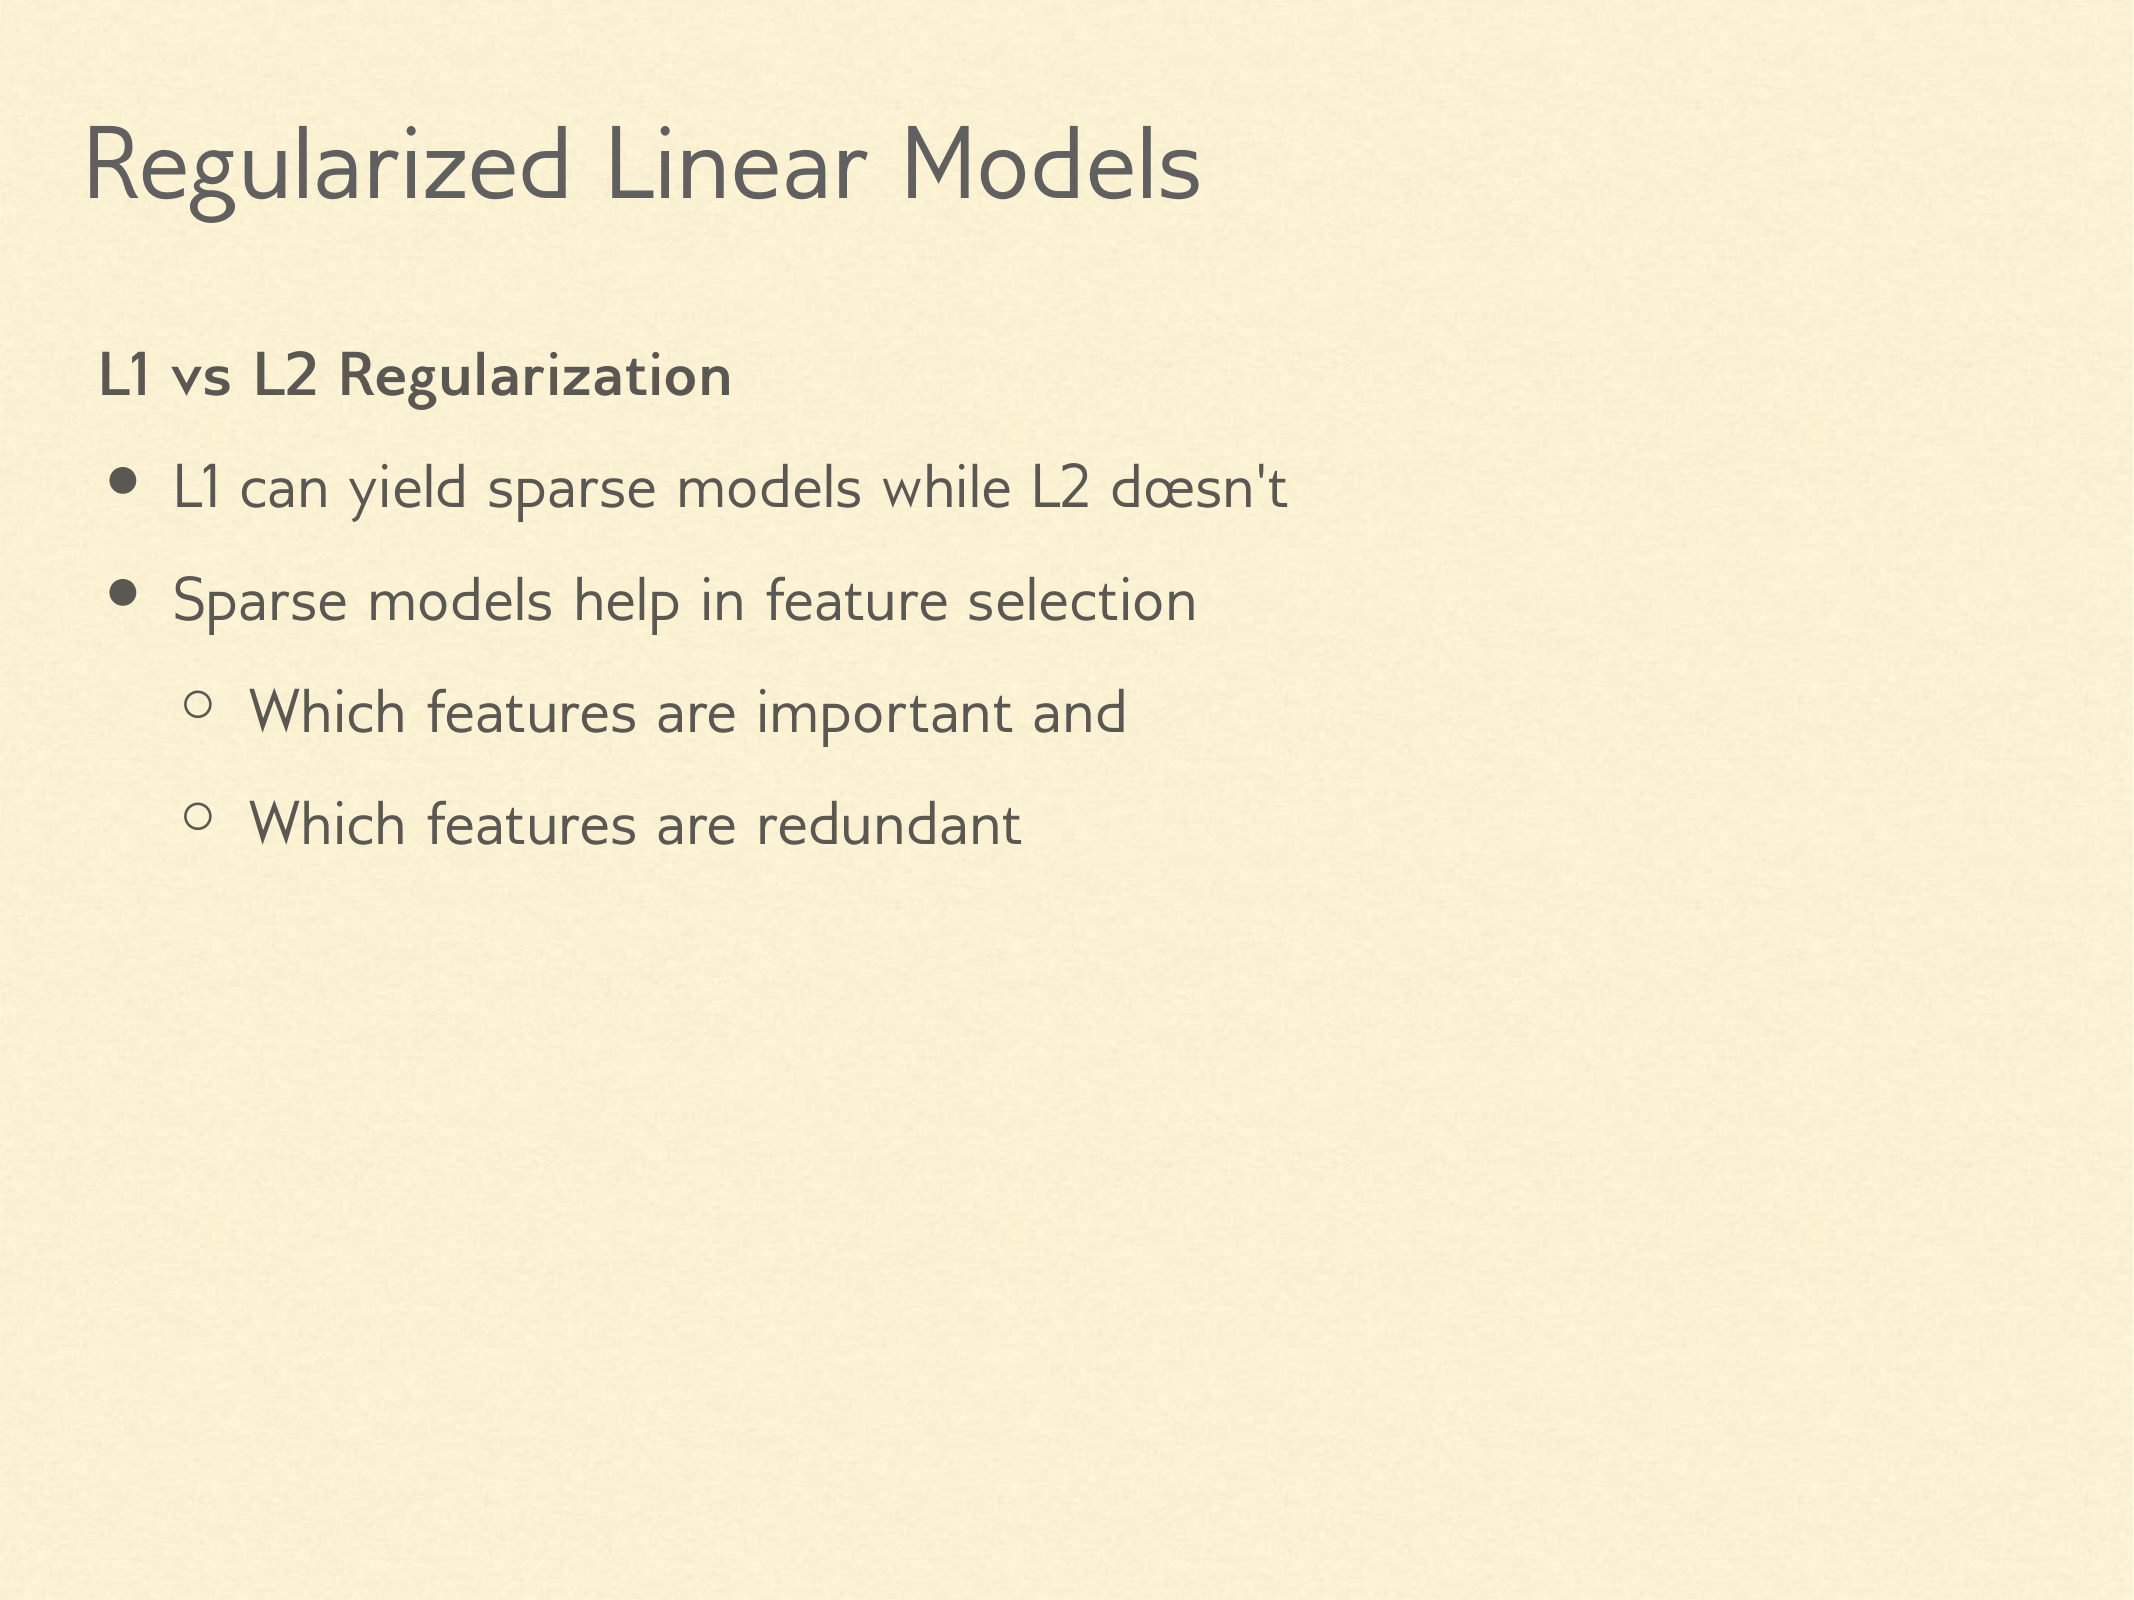

Regularized Linear Models
L1 vs L2 Regularization
L1 can yield sparse models while L2 doesn't
Sparse models help in feature selection
Which features are important and
Which features are redundant